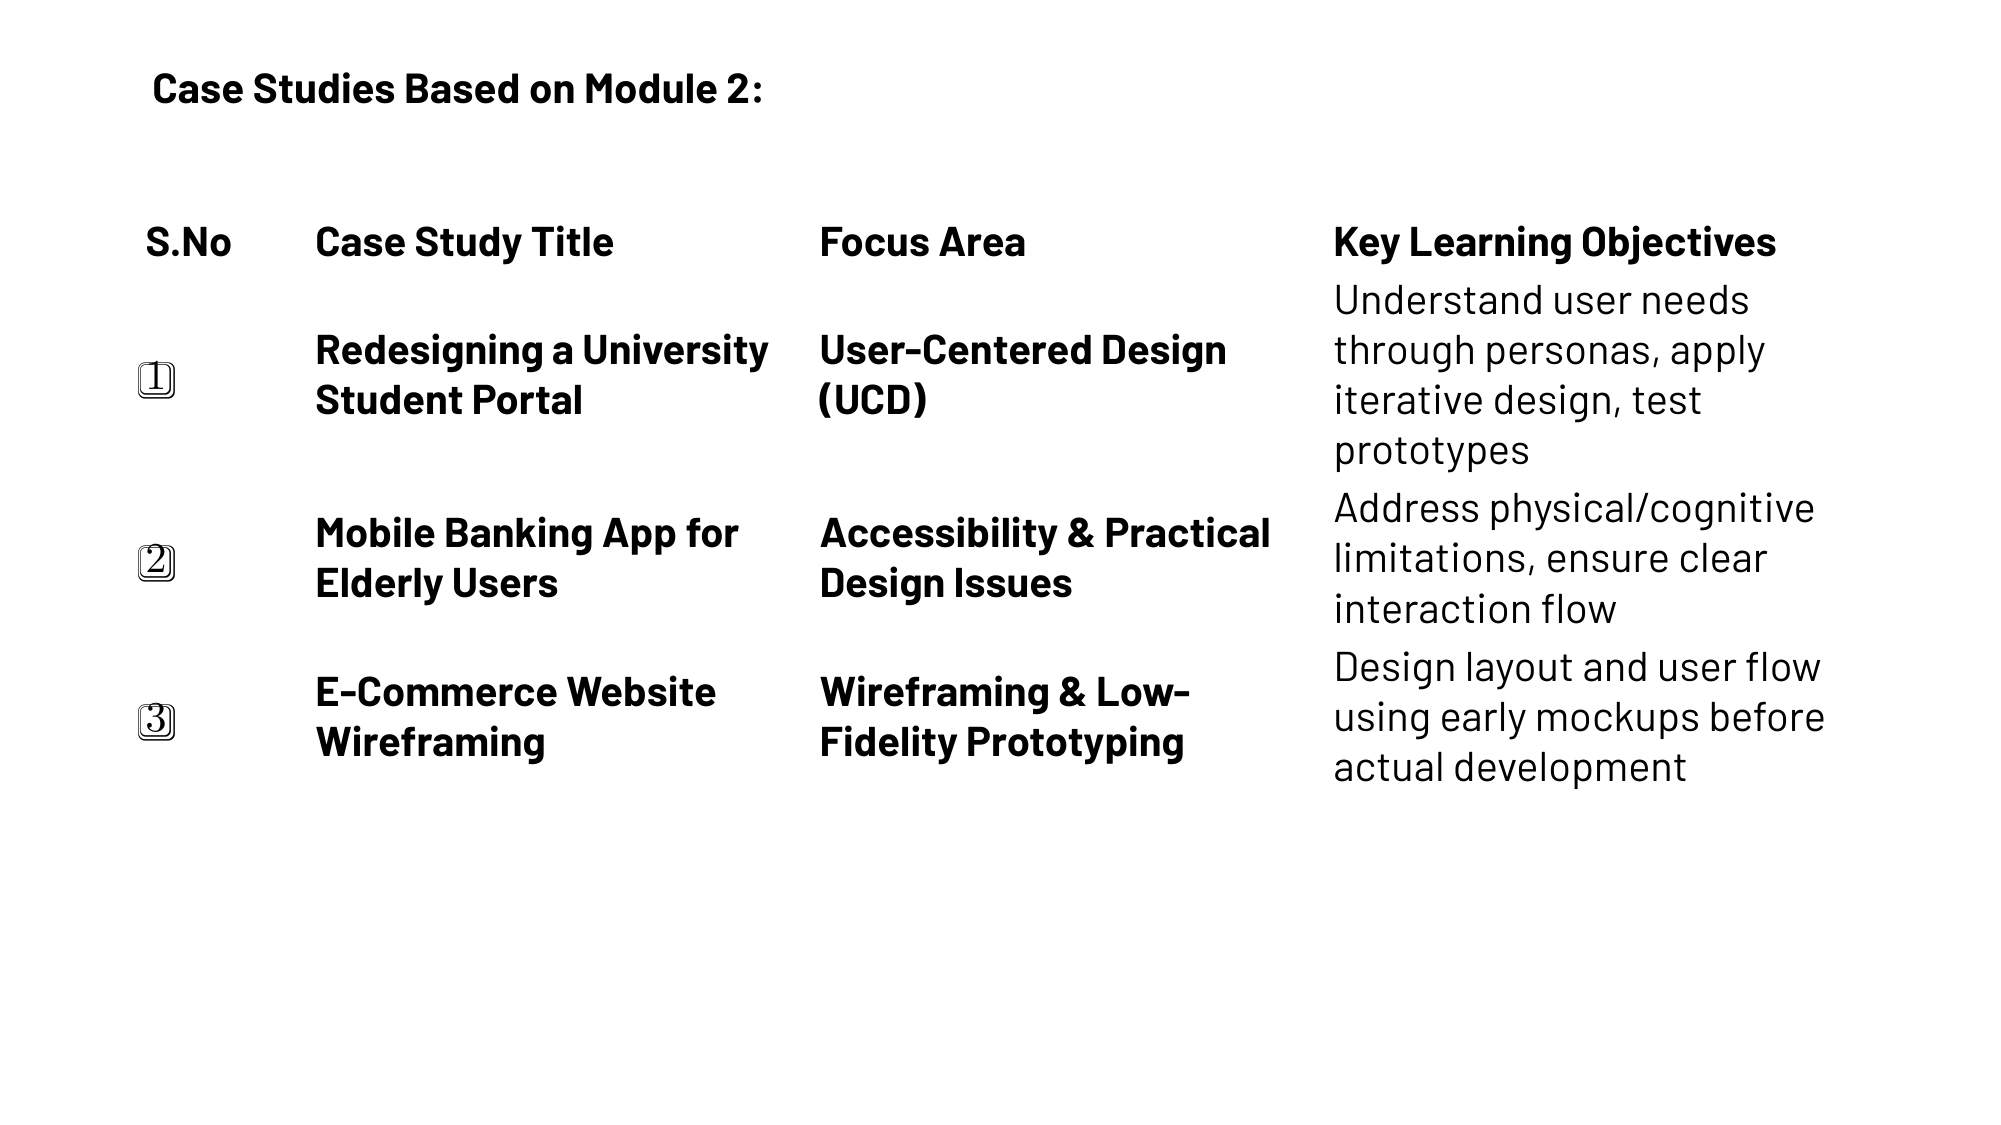

# Case Studies Based on Module 2:
| S.No | Case Study Title | Focus Area | Key Learning Objectives |
| --- | --- | --- | --- |
| 1️⃣ | Redesigning a University Student Portal | User-Centered Design (UCD) | Understand user needs through personas, apply iterative design, test prototypes |
| 2️⃣ | Mobile Banking App for Elderly Users | Accessibility & Practical Design Issues | Address physical/cognitive limitations, ensure clear interaction flow |
| 3️⃣ | E-Commerce Website Wireframing | Wireframing & Low-Fidelity Prototyping | Design layout and user flow using early mockups before actual development |
|  |  |  |  |
|  |  |  |  |
|  |  |  |  |